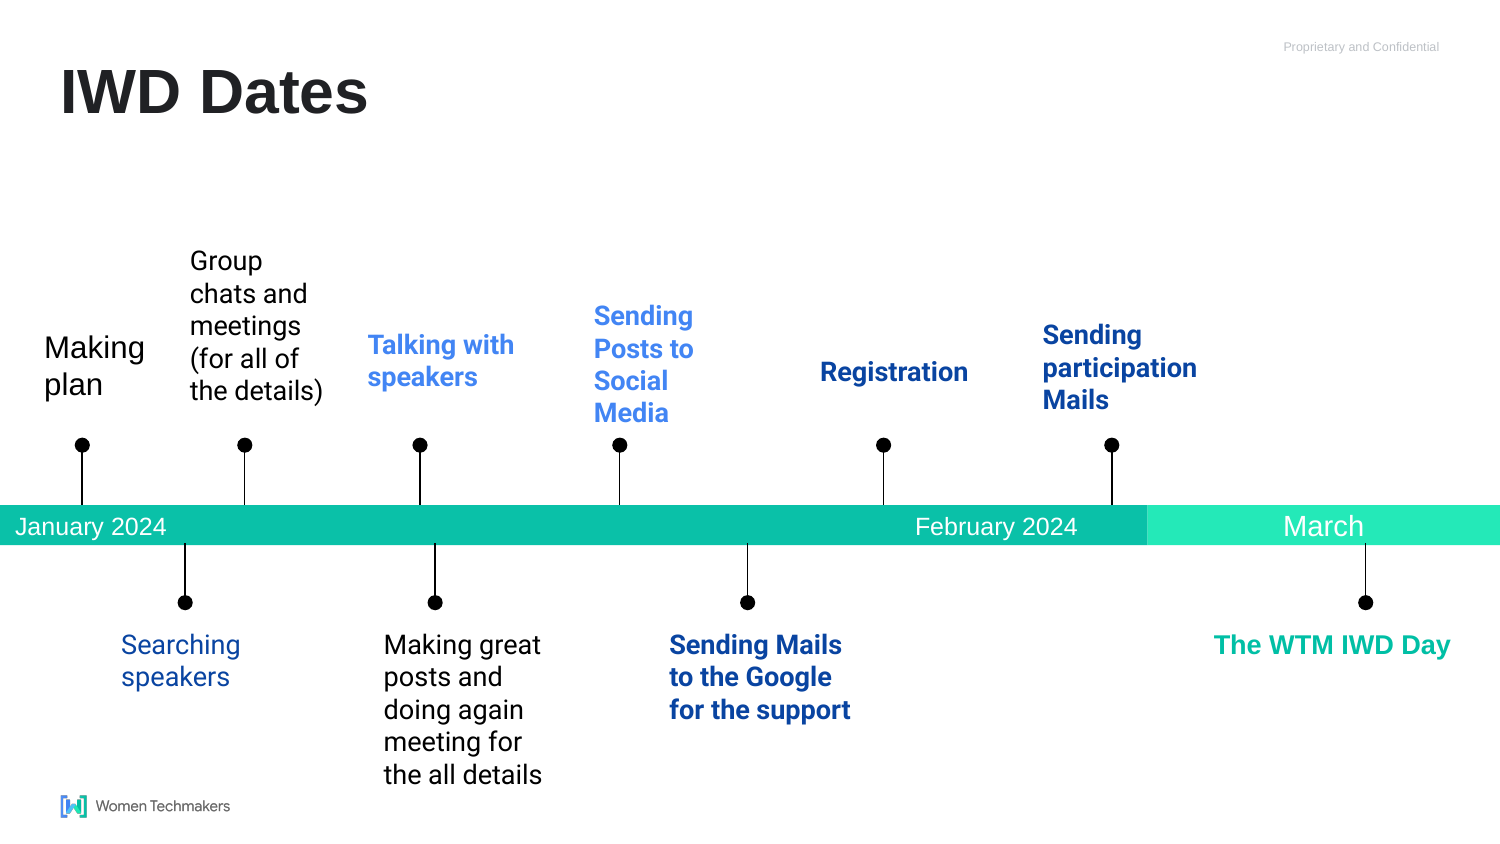

IWD Dates
Group chats and meetings (for all of the details)

Sending Posts to Social Media
Sending participation Mails
Making plan
Talking with speakers
Registration

January 2024				 	February 2024
March

Searching speakers
Making great posts and doing again meeting for the all details
Sending Mails to the Google for the support

The WTM IWD Day